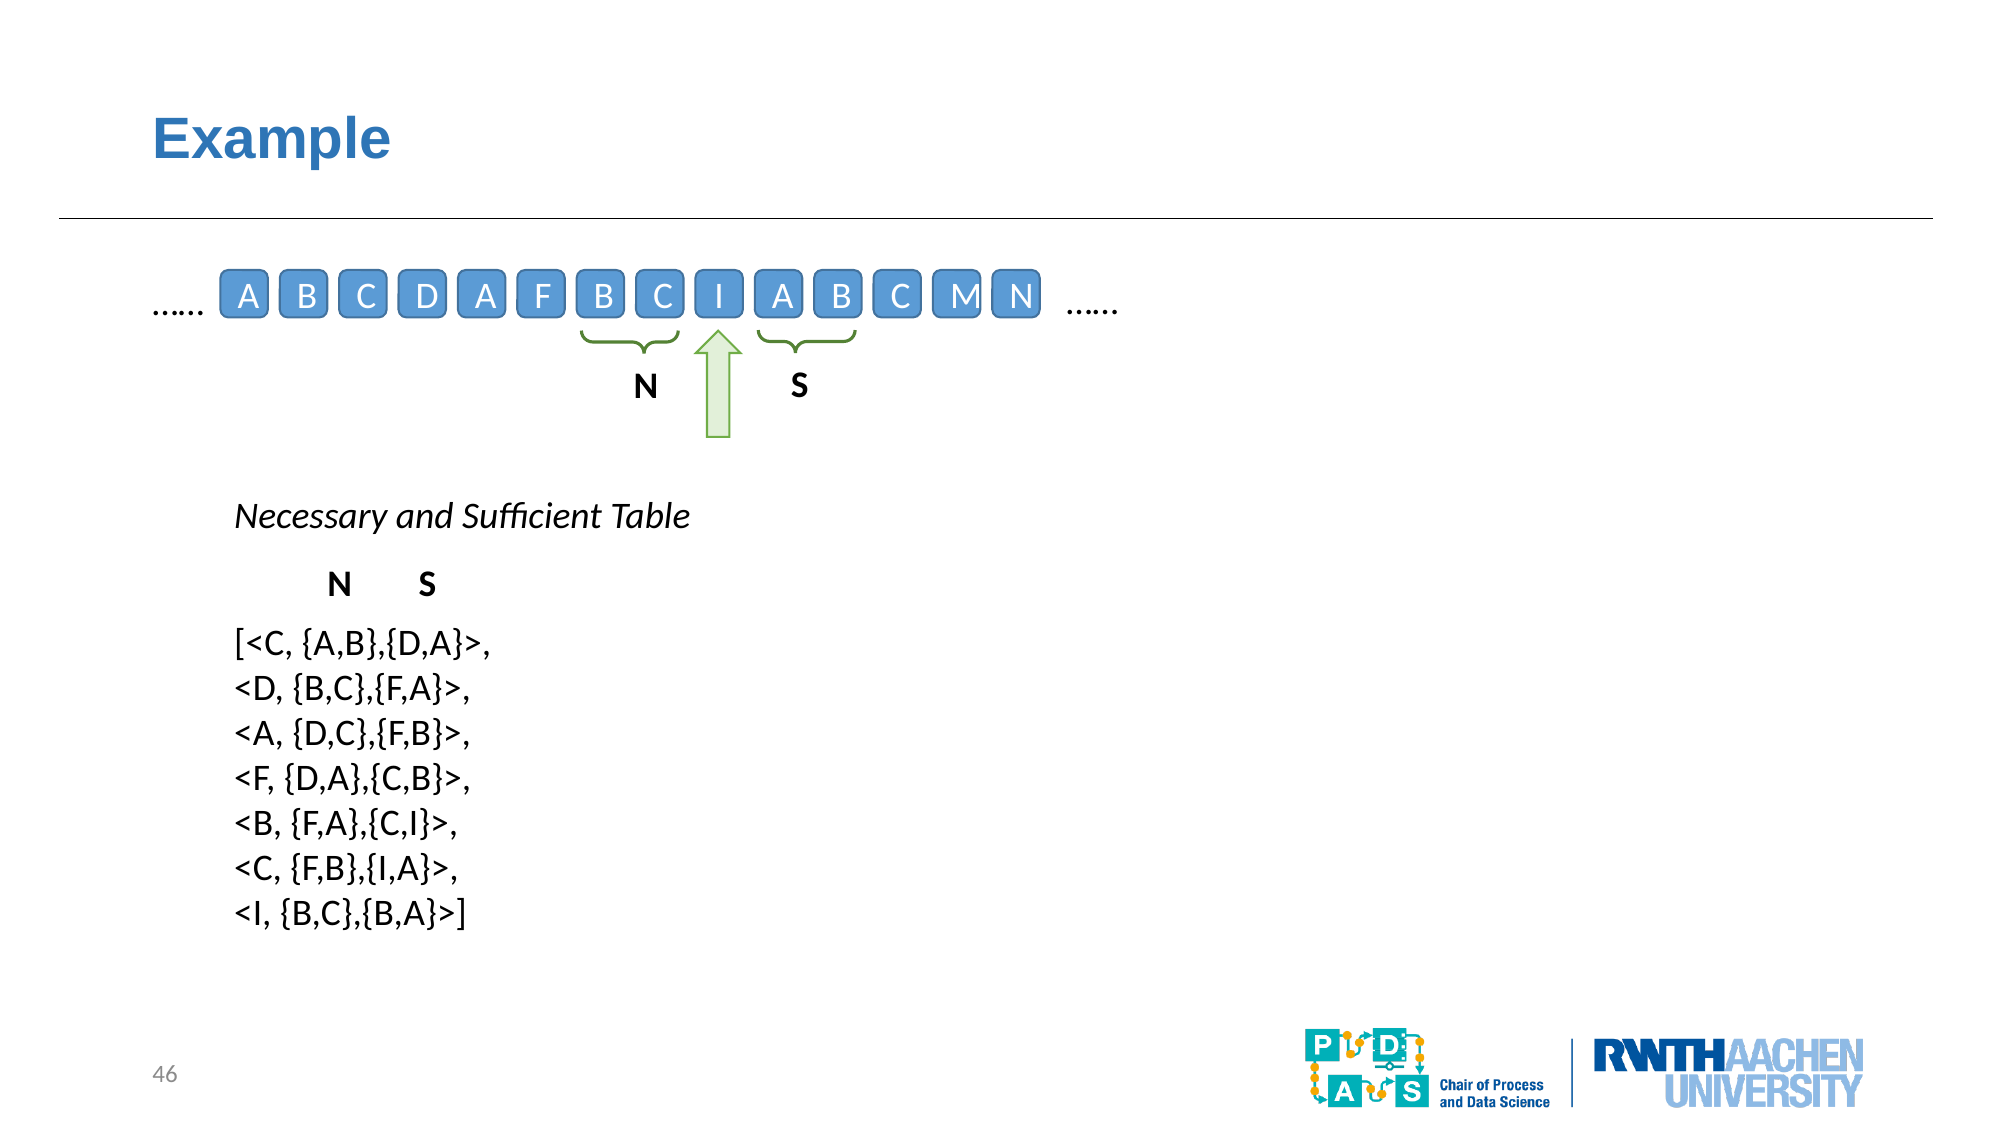

# Example
A
B
C
D
A
F
B
C
I
A
B
C
M
N
……
……

S
N
Necessary and Sufficient Table
N
S
[<C, {A,B},{D,A}>,
<D, {B,C},{F,A}>,
<A, {D,C},{F,B}>,
<F, {D,A},{C,B}>,
<B, {F,A},{C,I}>,
<C, {F,B},{I,A}>,
<I, {B,C},{B,A}>]
46